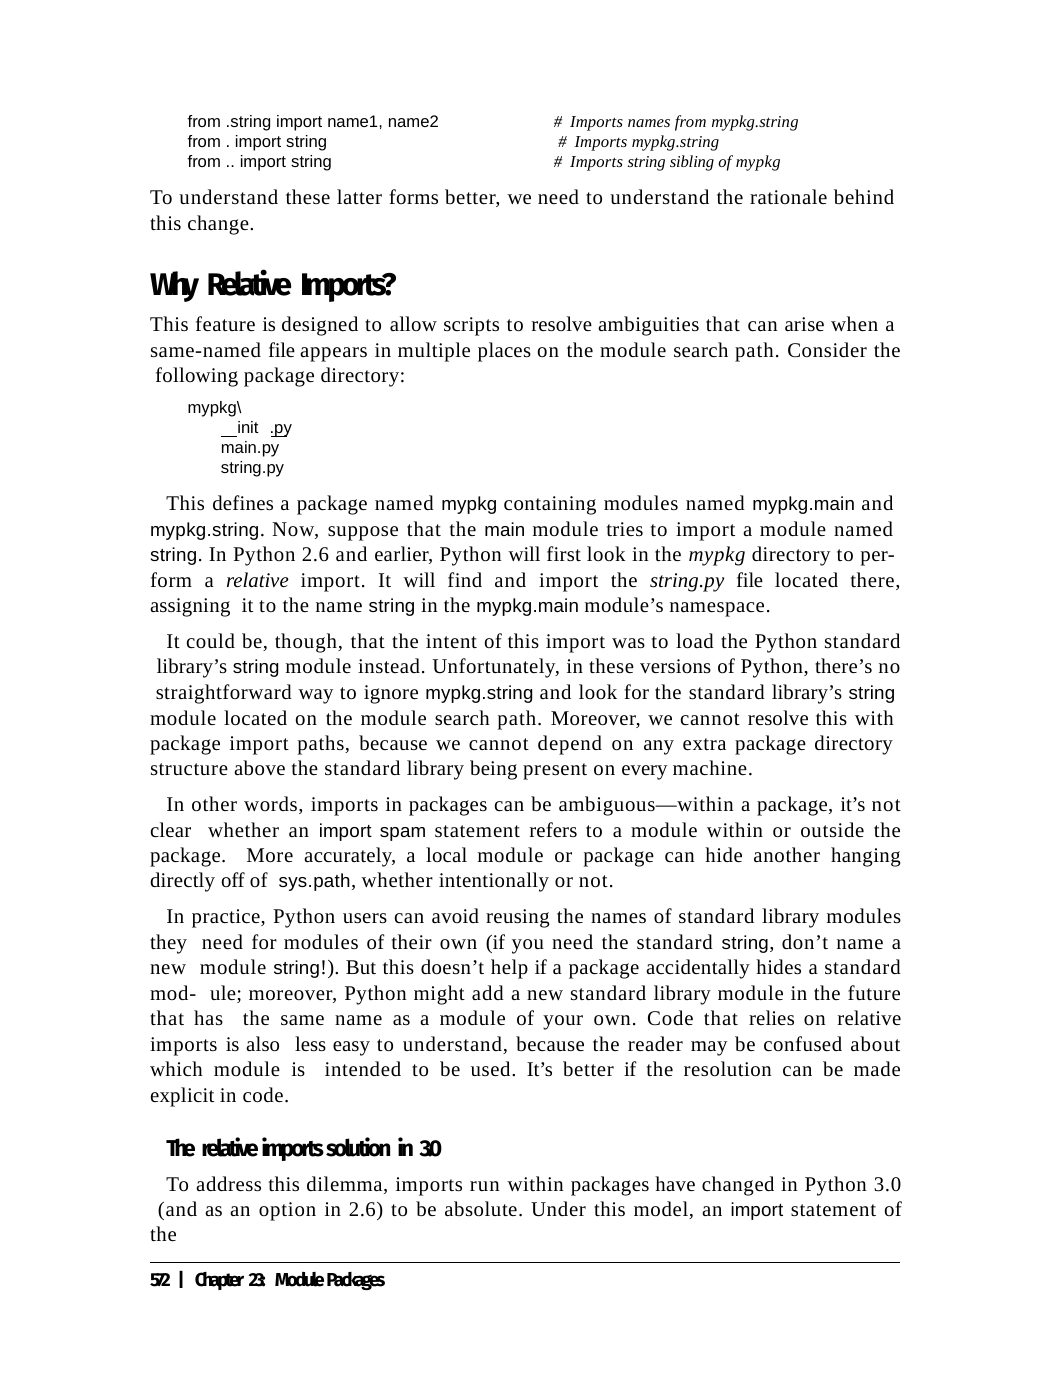

from .string import name1, name2  from . import string
from .. import string
# Imports names from mypkg.string  # Imports mypkg.string
# Imports string sibling of mypkg
To understand these latter forms better, we need to understand the rationale behind  this change.

Why Relative Imports?
This feature is designed to allow scripts to resolve ambiguities that can arise when a  same-named file appears in multiple places on the module search path. Consider the  following package directory:
mypkg\
init .py  main.py  string.py
This defines a package named mypkg containing modules named mypkg.main and  mypkg.string. Now, suppose that the main module tries to import a module named  string. In Python 2.6 and earlier, Python will first look in the mypkg directory to per-  form a relative import. It will find and import the string.py file located there, assigning  it to the name string in the mypkg.main module’s namespace.
It could be, though, that the intent of this import was to load the Python standard  library’s string module instead. Unfortunately, in these versions of Python, there’s no  straightforward way to ignore mypkg.string and look for the standard library’s string  module located on the module search path. Moreover, we cannot resolve this with  package import paths, because we cannot depend on any extra package directory  structure above the standard library being present on every machine.
In other words, imports in packages can be ambiguous—within a package, it’s not clear  whether an import spam statement refers to a module within or outside the package.  More accurately, a local module or package can hide another hanging directly off of  sys.path, whether intentionally or not.
In practice, Python users can avoid reusing the names of standard library modules they  need for modules of their own (if you need the standard string, don’t name a new  module string!). But this doesn’t help if a package accidentally hides a standard mod-  ule; moreover, Python might add a new standard library module in the future that has  the same name as a module of your own. Code that relies on relative imports is also  less easy to understand, because the reader may be confused about which module is  intended to be used. It’s better if the resolution can be made explicit in code.

The relative imports solution in 3.0
To address this dilemma, imports run within packages have changed in Python 3.0  (and as an option in 2.6) to be absolute. Under this model, an import statement of the

572  |  Chapter 23:  Module Packages